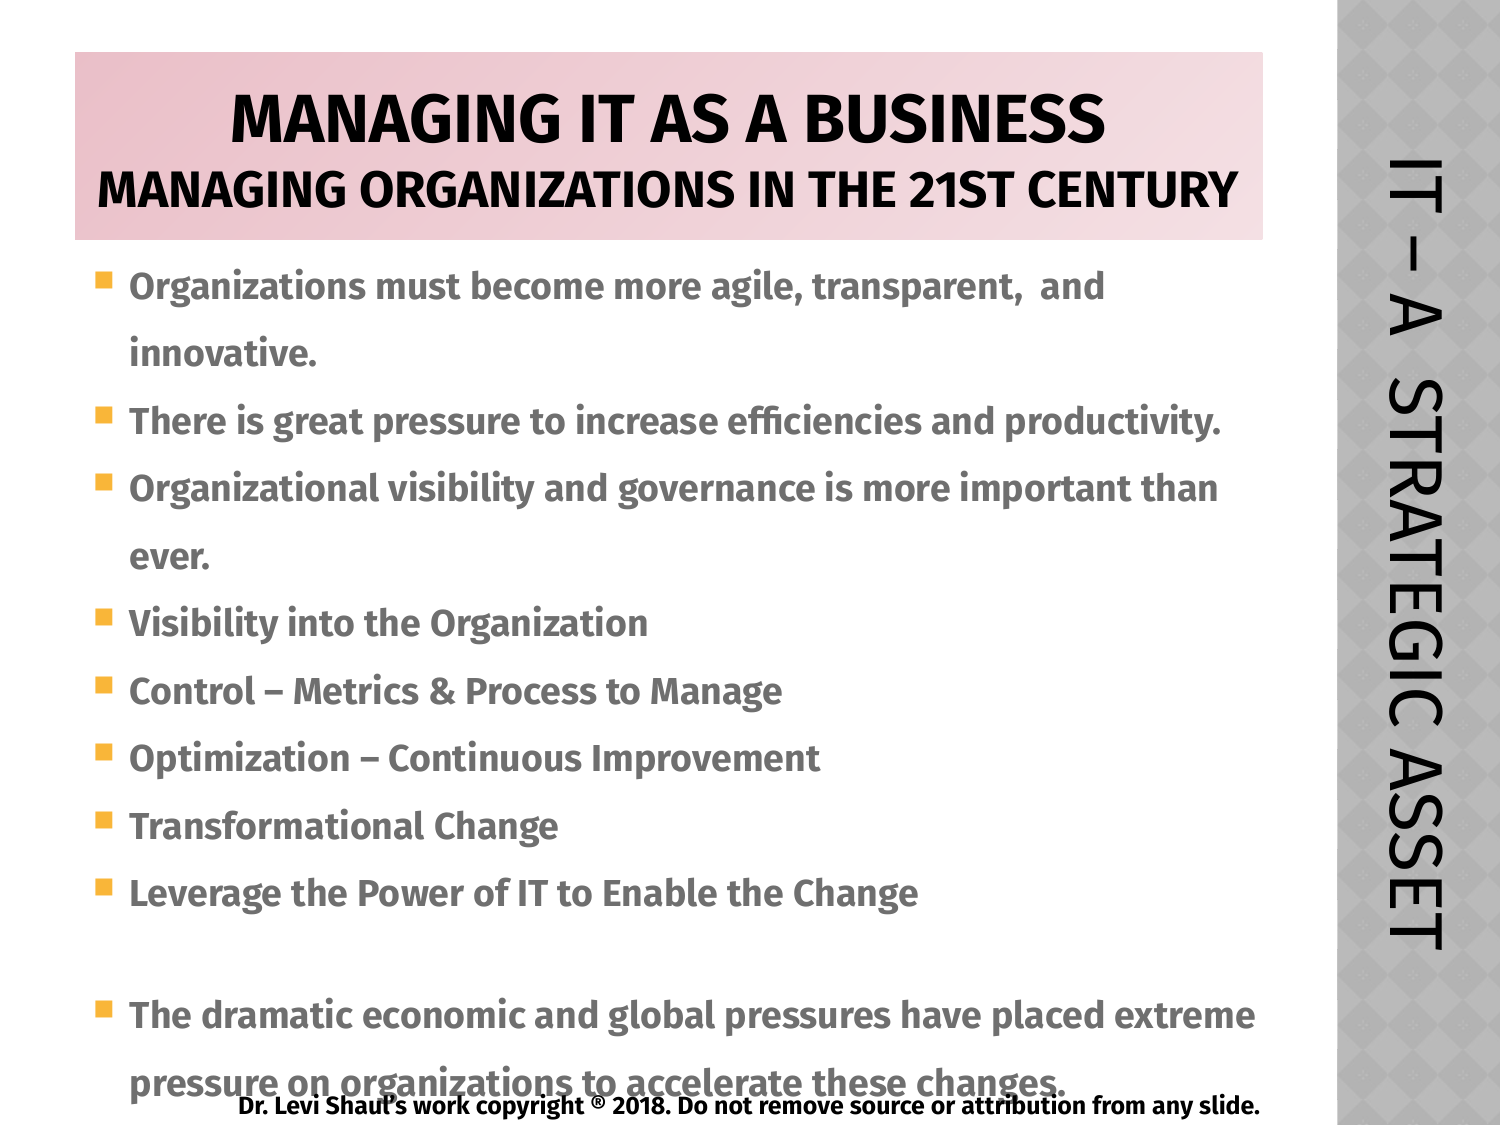

IT – A  STRATEGIC ASSET
# Managing IT as a Business Managing Organizations in the 21st Century
Organizations must become more agile, transparent,  and innovative.
There is great pressure to increase efficiencies and productivity.
Organizational visibility and governance is more important than ever.
Visibility into the Organization
Control – Metrics & Process to Manage
Optimization – Continuous Improvement
Transformational Change
Leverage the Power of IT to Enable the Change

The dramatic economic and global pressures have placed extreme pressure on organizations to accelerate these changes.

Dr. Levi Shaul’s work copyright ® 2018. Do not remove source or attribution from any slide.